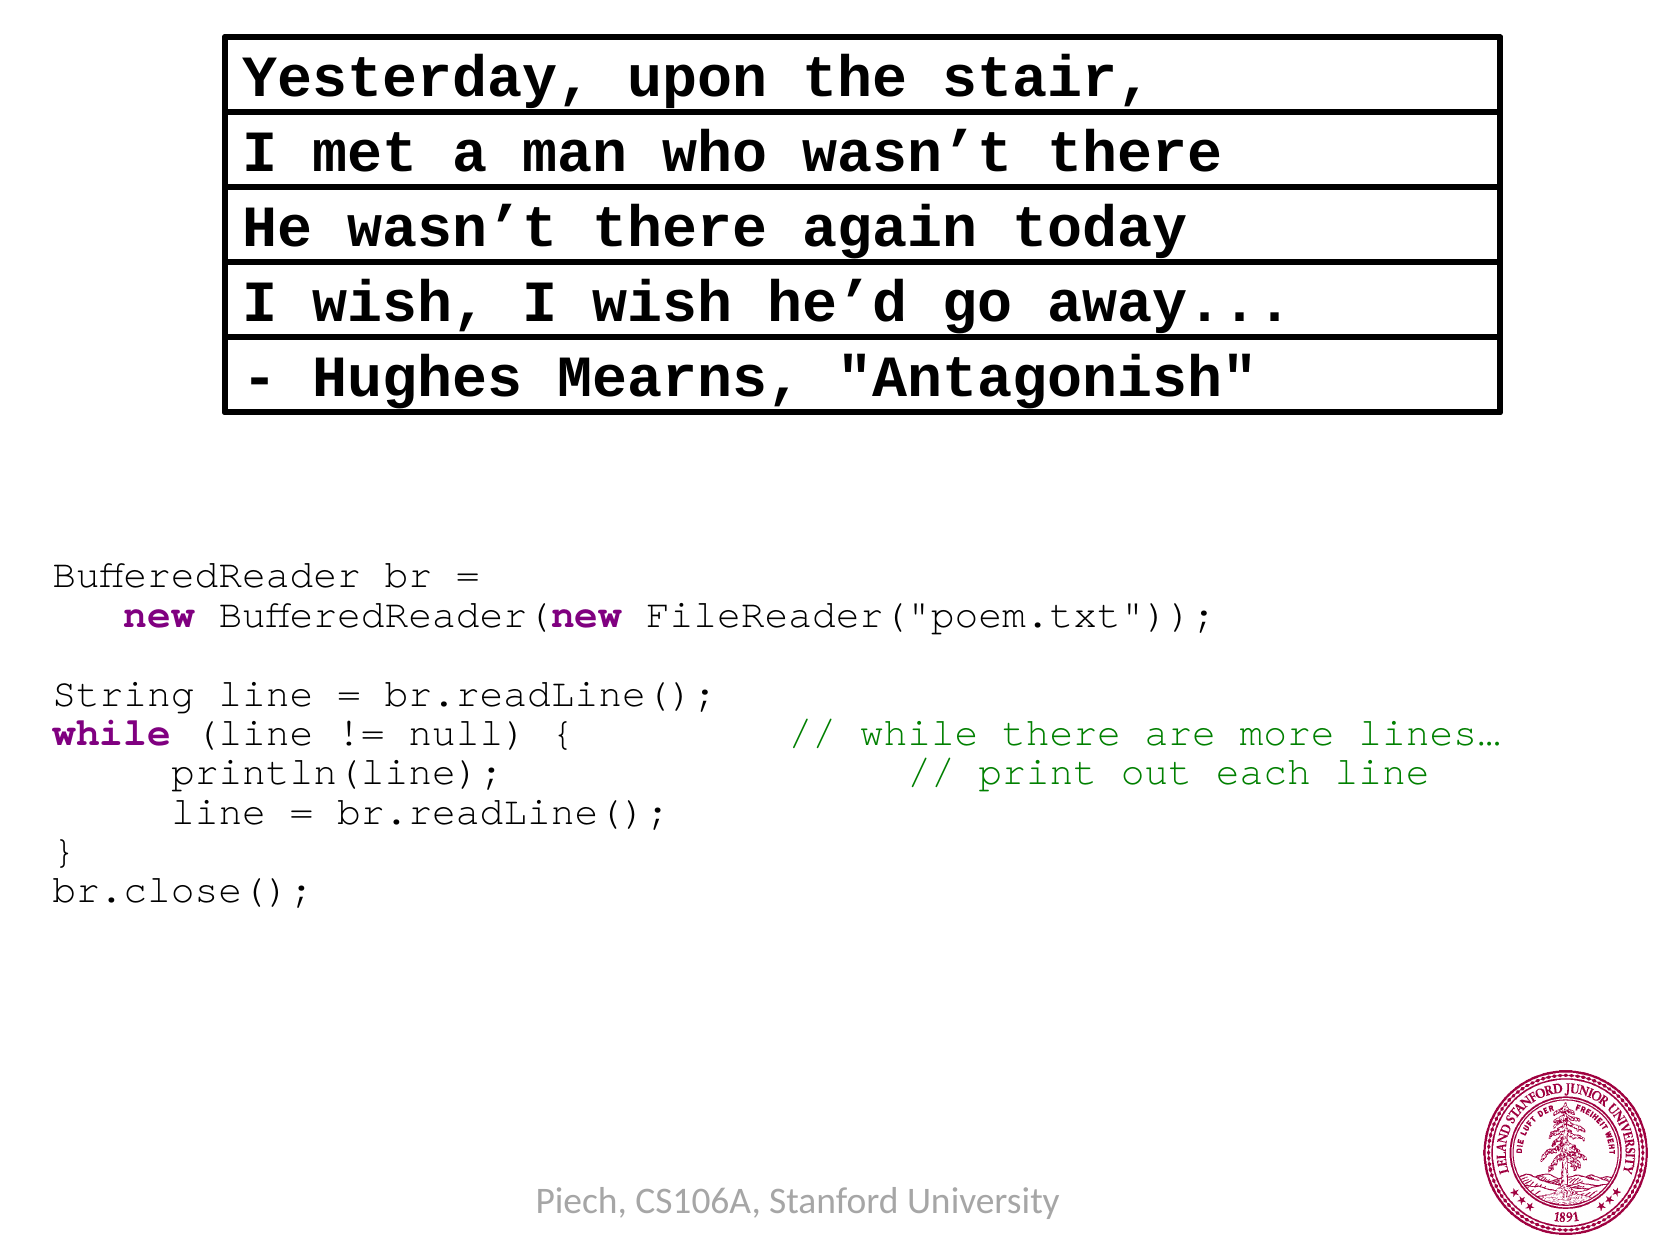

Yesterday, upon the stair,

I met a man who wasn’t there
He wasn’t there again today
I wish, I wish he’d go away...
- Hughes Mearns, "Antagonish"

BufferedReader br =
   new BufferedReader(new FileReader("poem.txt"));

String line = br.readLine();
while (line != null) {		 // while there are more lines…
	println(line); 			 // print out each line
	line = br.readLine();
}
br.close();